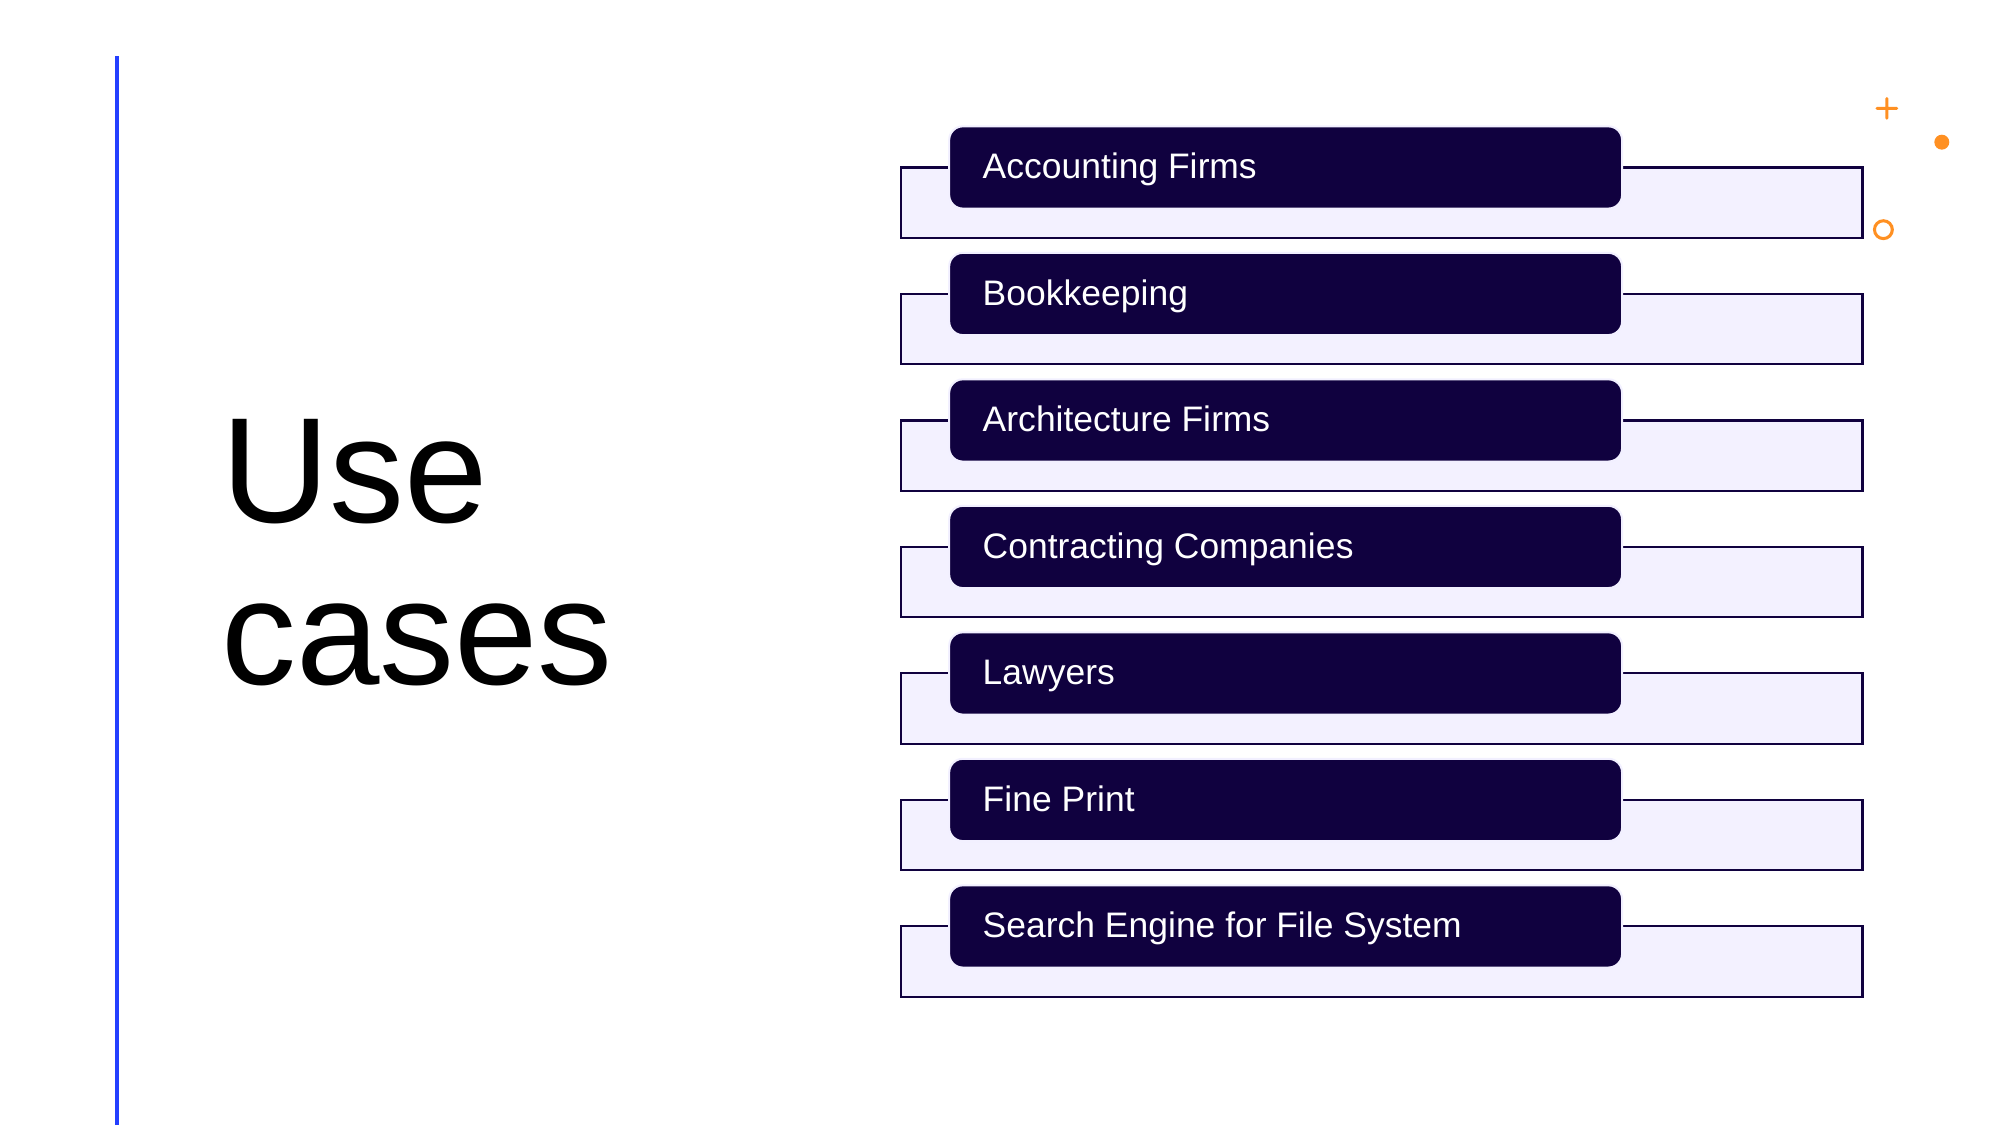

# Use cases

Accounting Firms
Bookkeeping
Architecture Firms
Contracting Companies
Lawyers
Fine Print
Search Engine for File System